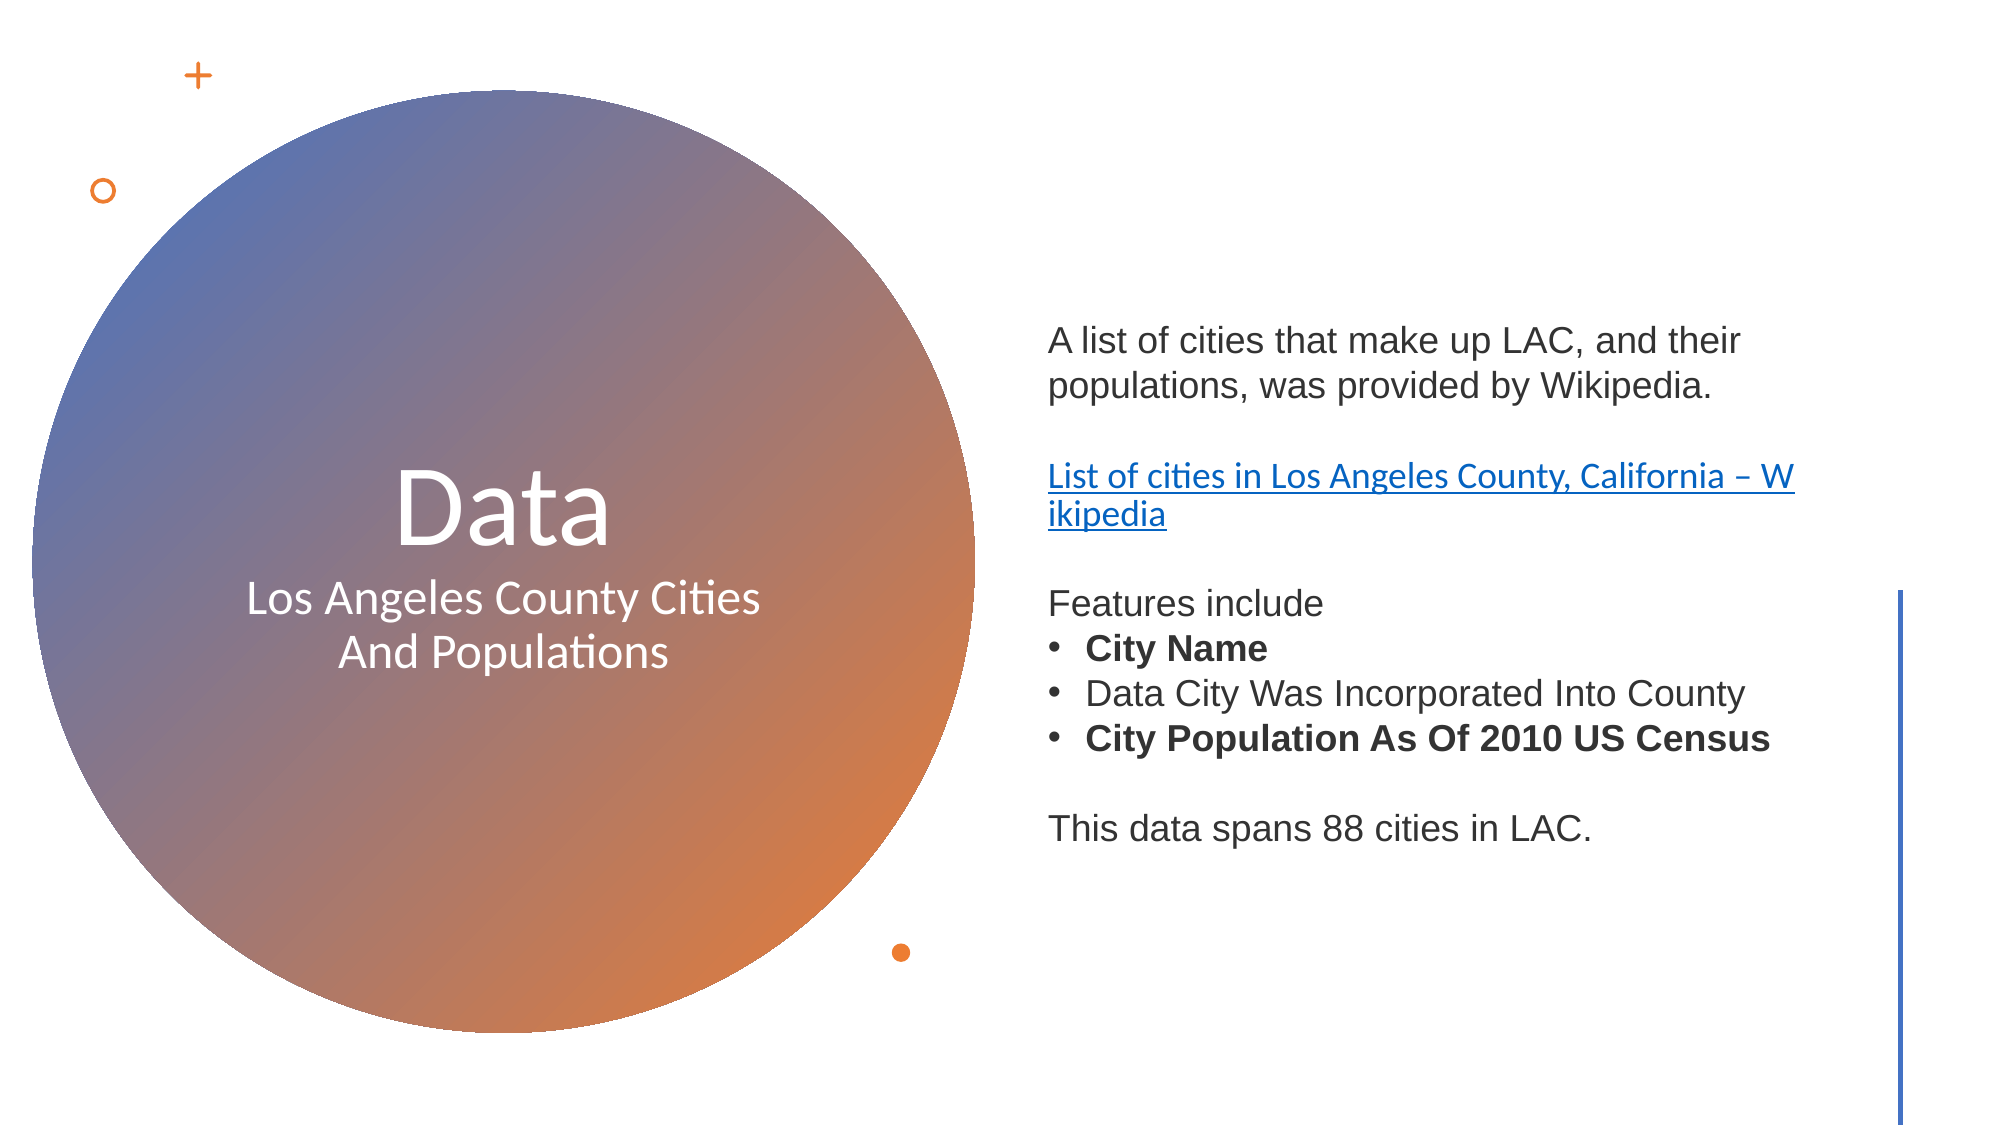

A list of cities that make up LAC, and their populations, was provided by Wikipedia.

List of cities in Los Angeles County, California – Wikipedia

Features include
City Name
Data City Was Incorporated Into County
City Population As Of 2010 US Census

This data spans 88 cities in LAC.

# Data Los Angeles County Cities And Populations